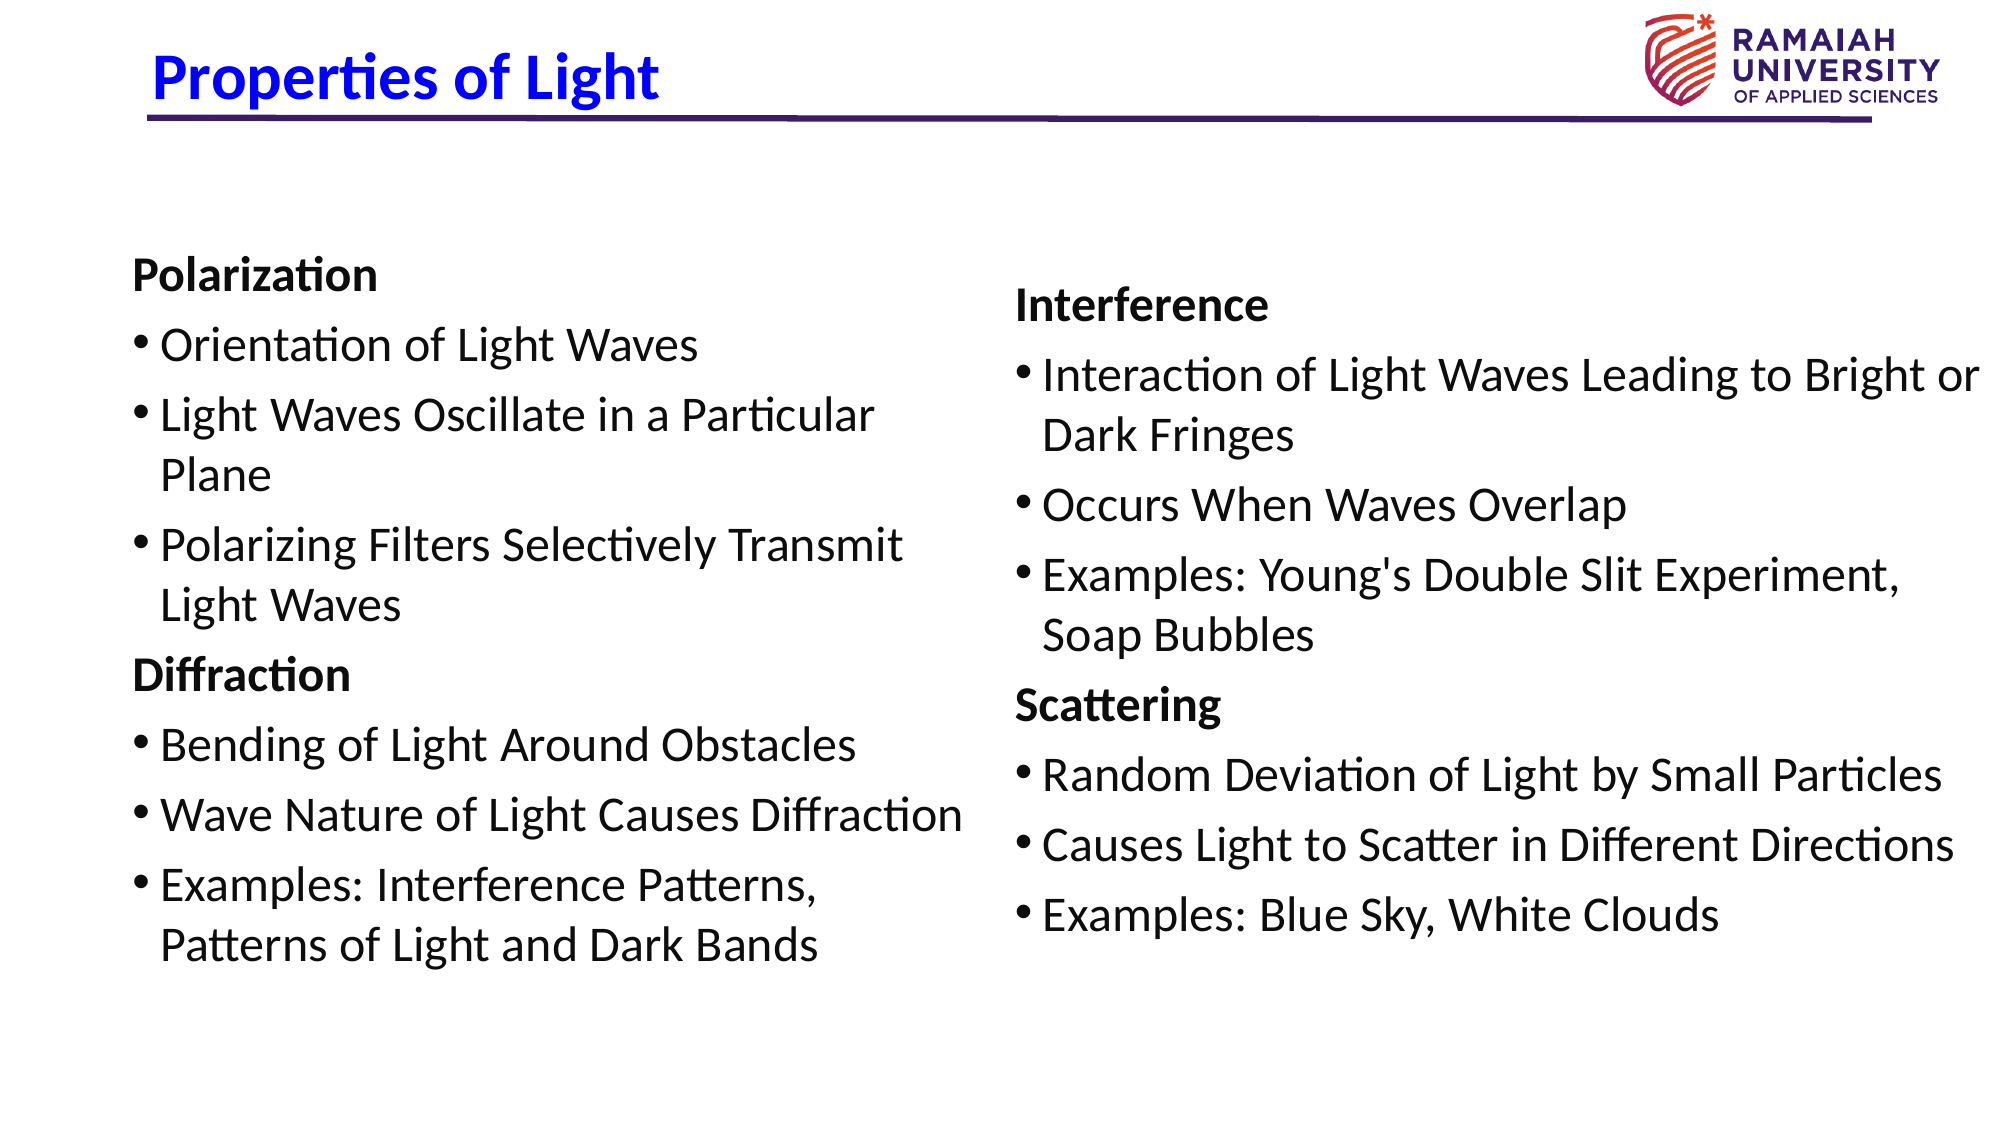

# Properties of Light
Polarization
Orientation of Light Waves
Light Waves Oscillate in a Particular Plane
Polarizing Filters Selectively Transmit Light Waves
Diffraction
Bending of Light Around Obstacles
Wave Nature of Light Causes Diffraction
Examples: Interference Patterns, Patterns of Light and Dark Bands
Interference
Interaction of Light Waves Leading to Bright or Dark Fringes
Occurs When Waves Overlap
Examples: Young's Double Slit Experiment, Soap Bubbles
Scattering
Random Deviation of Light by Small Particles
Causes Light to Scatter in Different Directions
Examples: Blue Sky, White Clouds